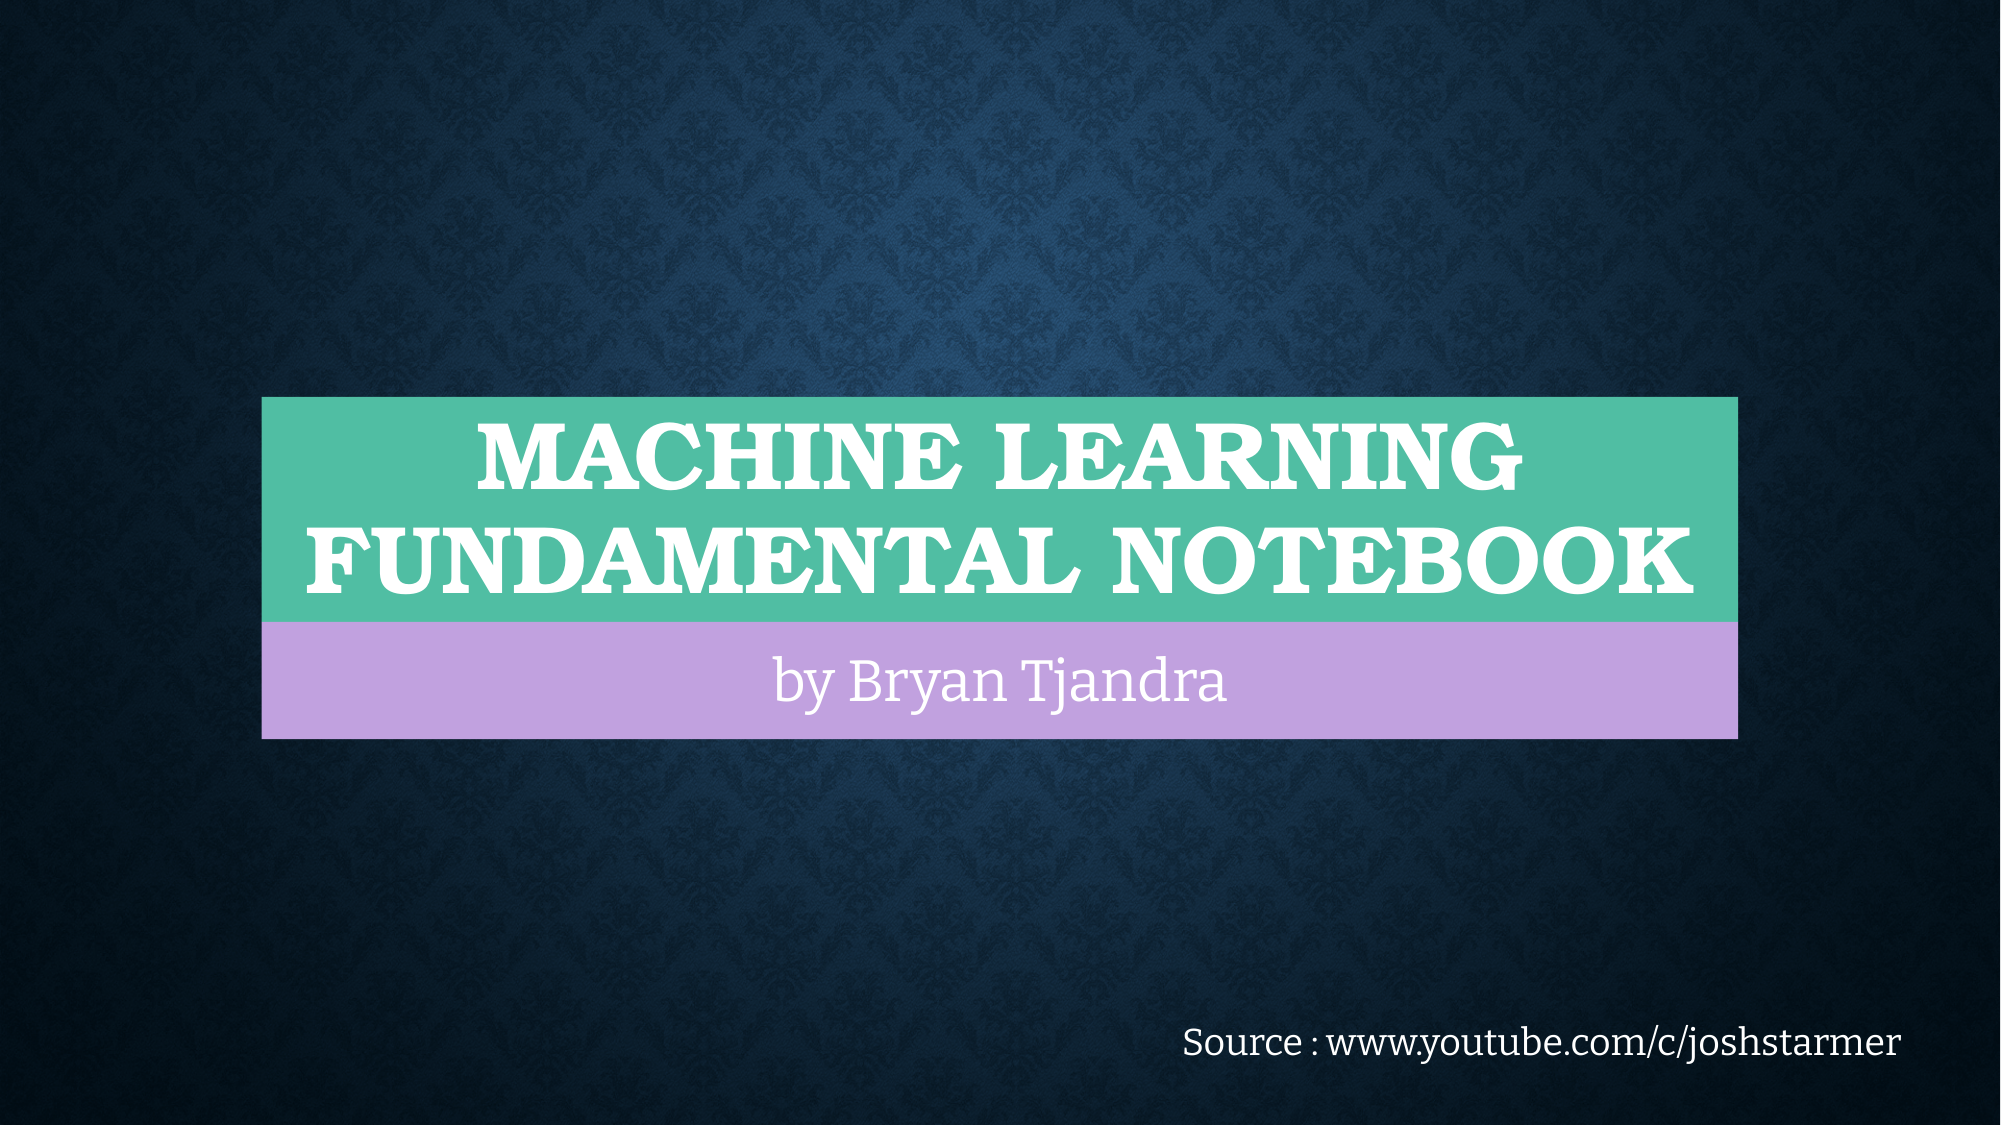

# MACHINE LEARNING FUNDAMENTAL NOTEBOOK
by Bryan Tjandra
Source : www.youtube.com/c/joshstarmer